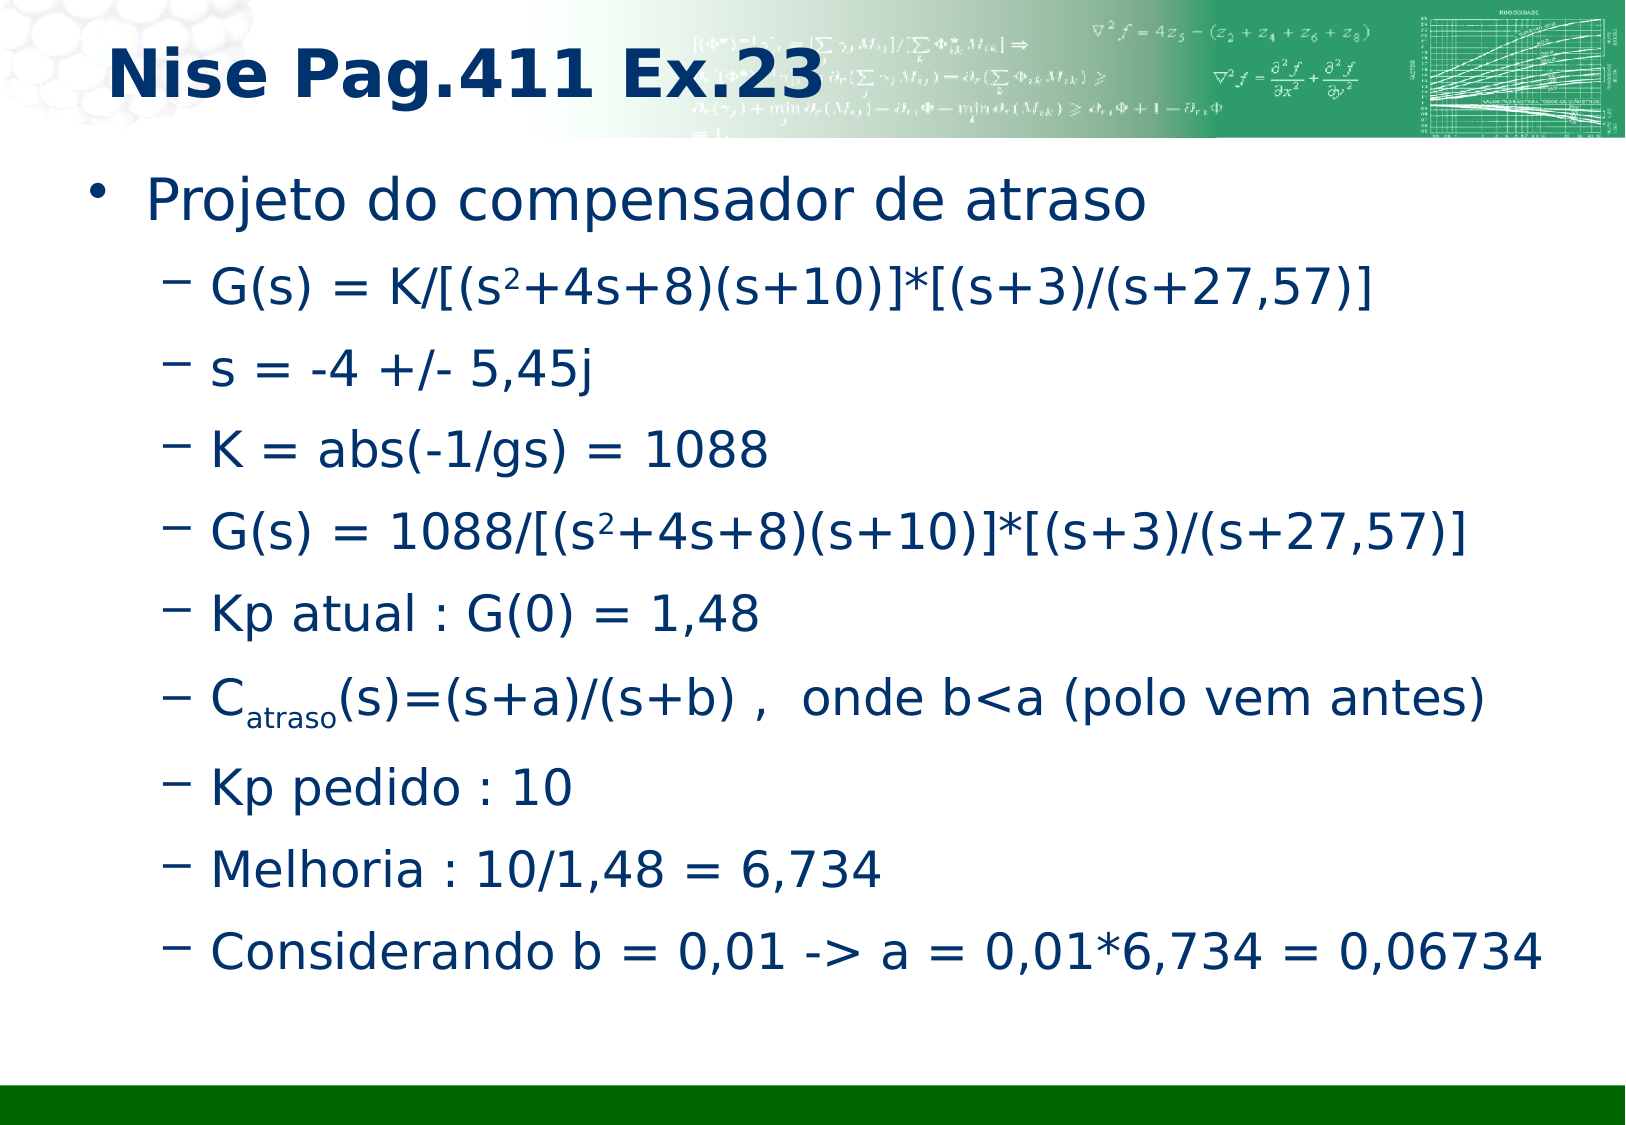

Nise Pag.411 Ex.23
Projeto do compensador de atraso
G(s) = K/[(s2+4s+8)(s+10)]*[(s+3)/(s+27,57)]
s = -4 +/- 5,45j
K = abs(-1/gs) = 1088
G(s) = 1088/[(s2+4s+8)(s+10)]*[(s+3)/(s+27,57)]
Kp atual : G(0) = 1,48
Catraso(s)=(s+a)/(s+b) ,  onde b<a (polo vem antes)
Kp pedido : 10
Melhoria : 10/1,48 = 6,734
Considerando b = 0,01 -> a = 0,01*6,734 = 0,06734